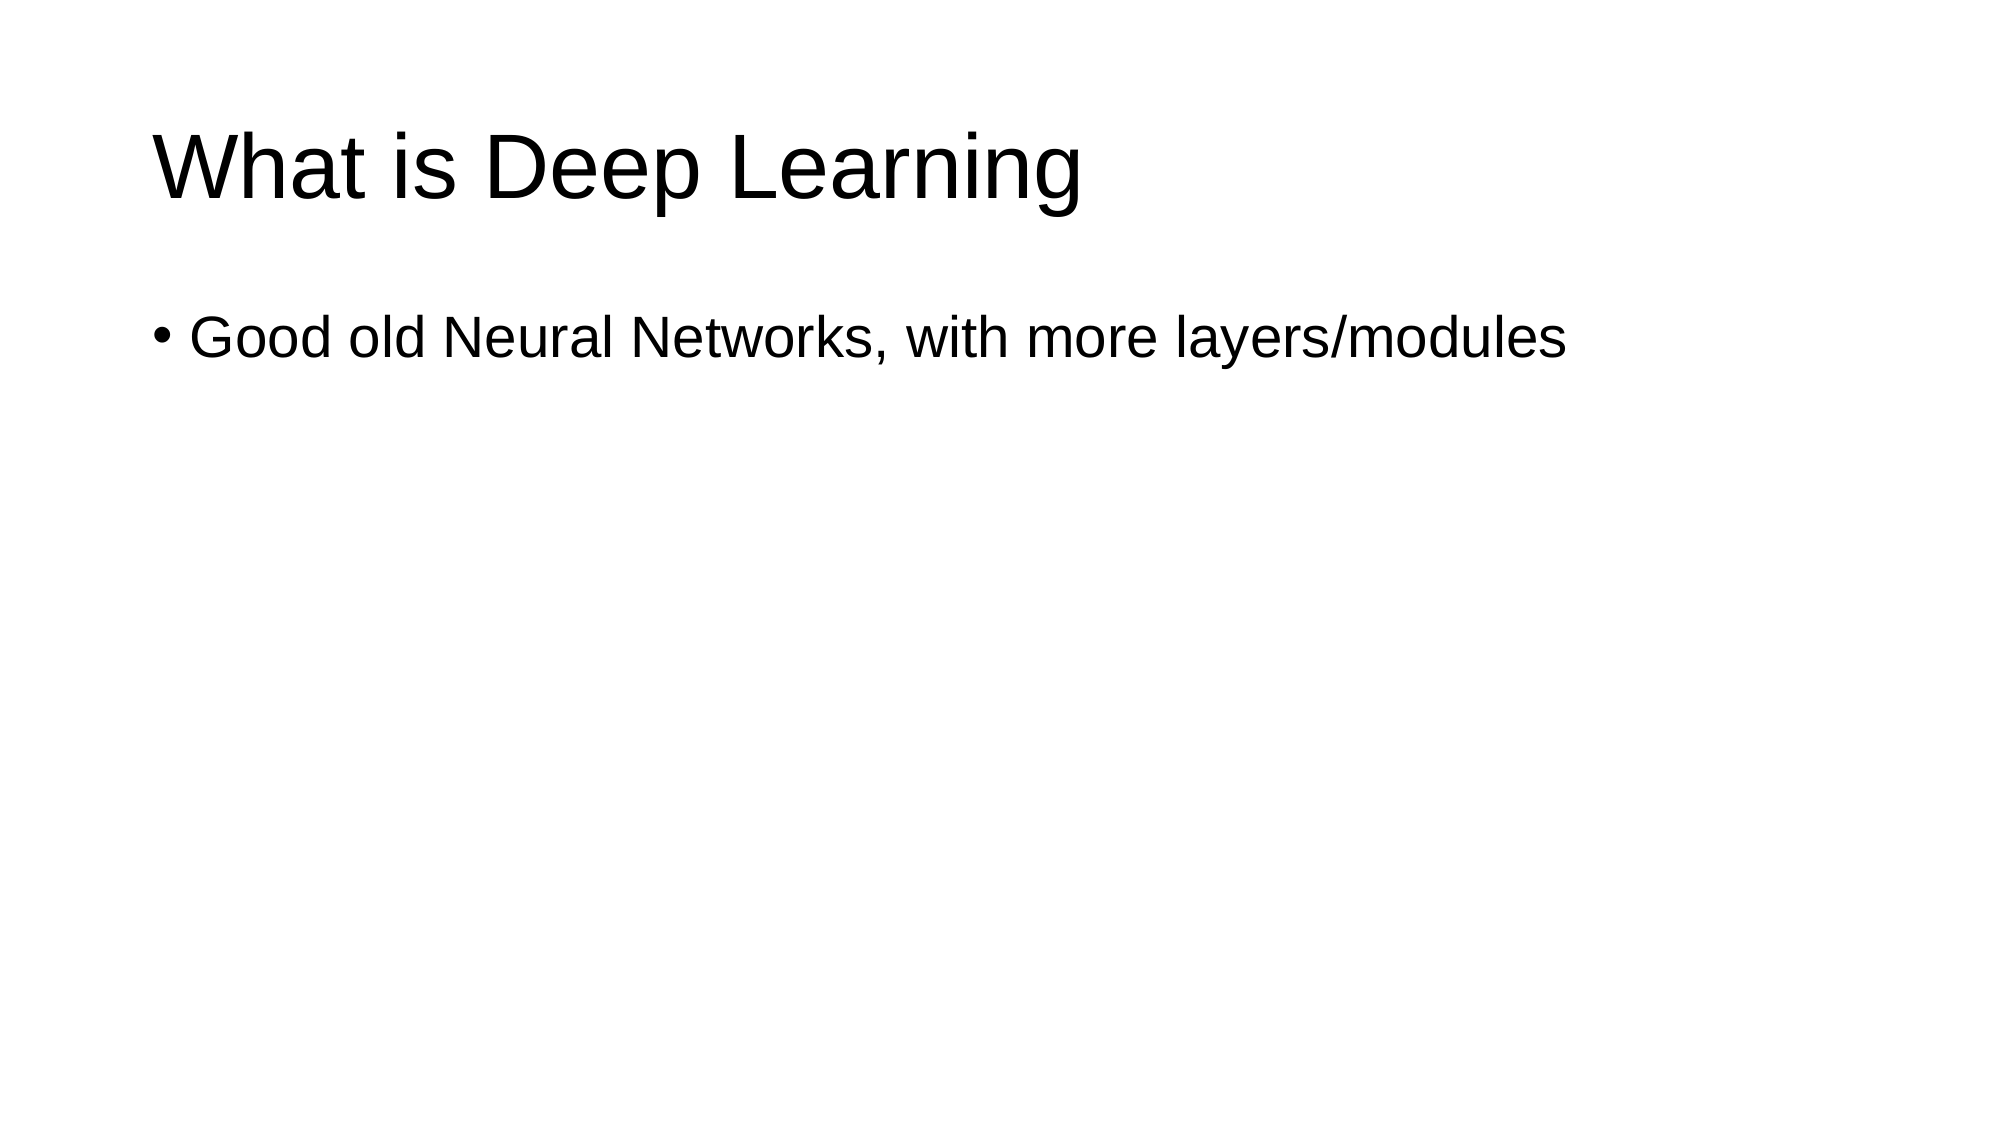

# What is Deep Learning
Good old Neural Networks, with more layers/modules